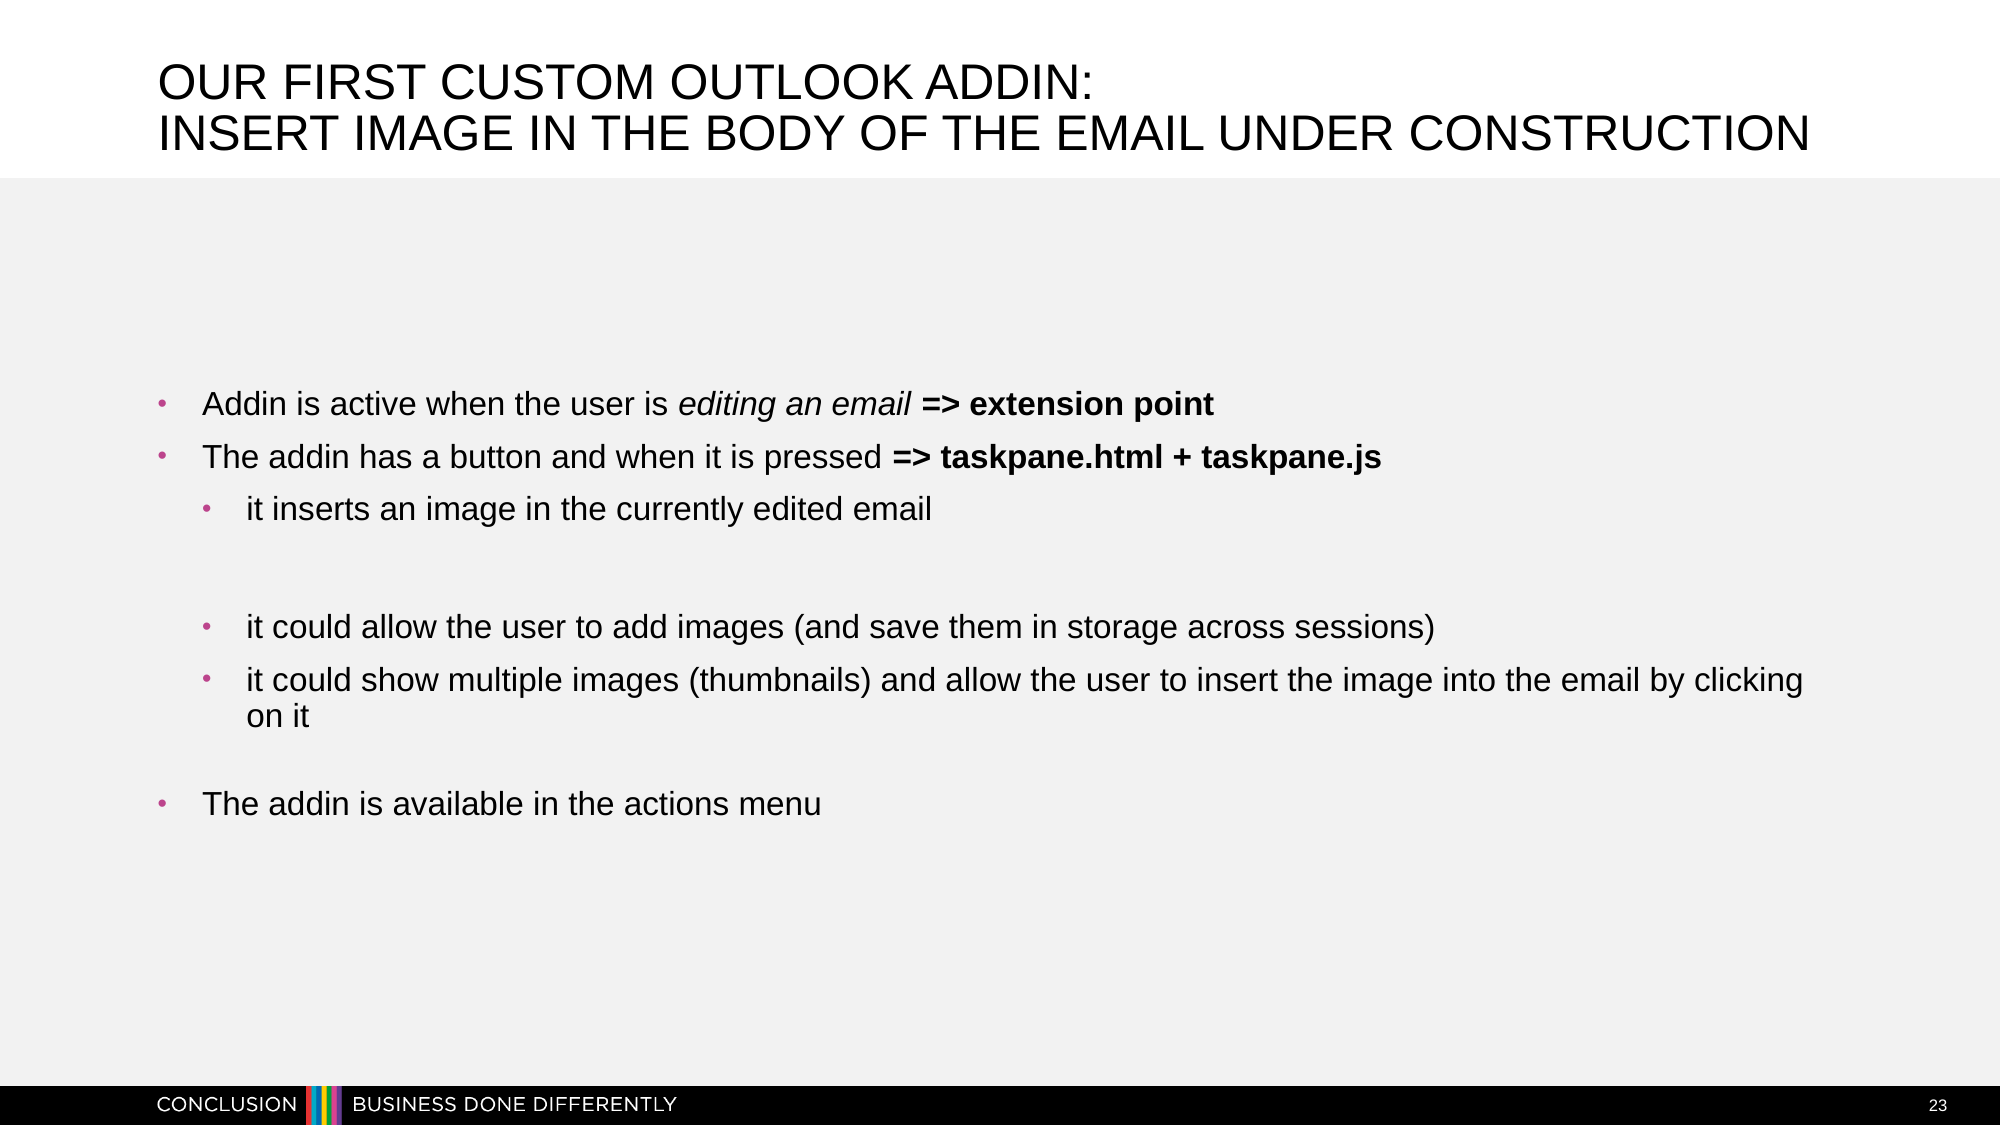

# Our first custom Outlook addin: Insert image in the body of the email under construction
Addin is active when the user is editing an email => extension point
The addin has a button and when it is pressed => taskpane.html + taskpane.js
it inserts an image in the currently edited email

it could allow the user to add images (and save them in storage across sessions)
it could show multiple images (thumbnails) and allow the user to insert the image into the email by clicking on it
The addin is available in the actions menu

23